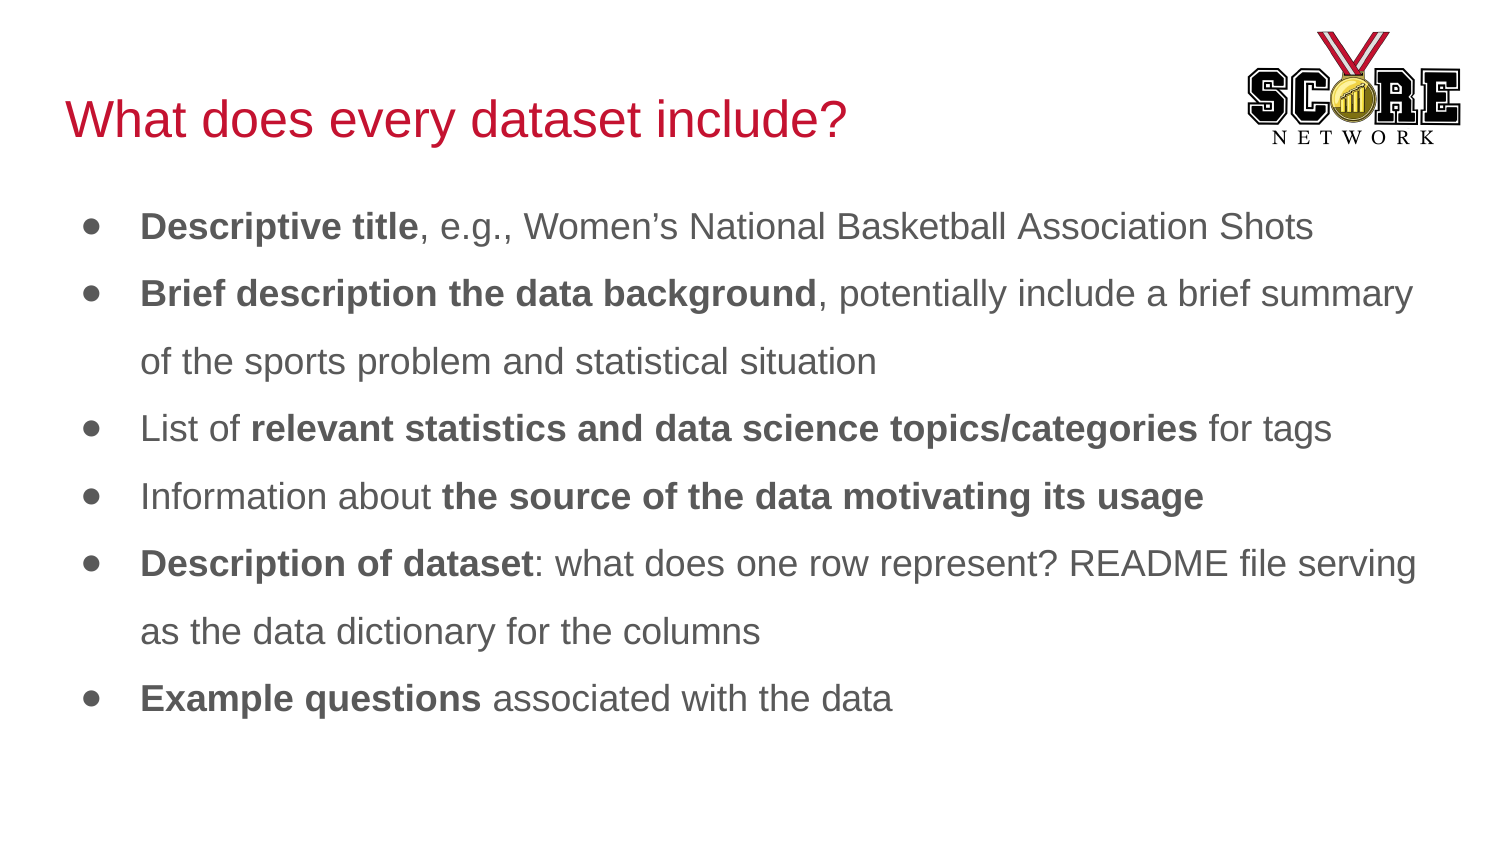

# What does every dataset include?
Descriptive title, e.g., Women’s National Basketball Association Shots
Brief description the data background, potentially include a brief summary of the sports problem and statistical situation
List of relevant statistics and data science topics/categories for tags
Information about the source of the data motivating its usage
Description of dataset: what does one row represent? README file serving as the data dictionary for the columns
Example questions associated with the data